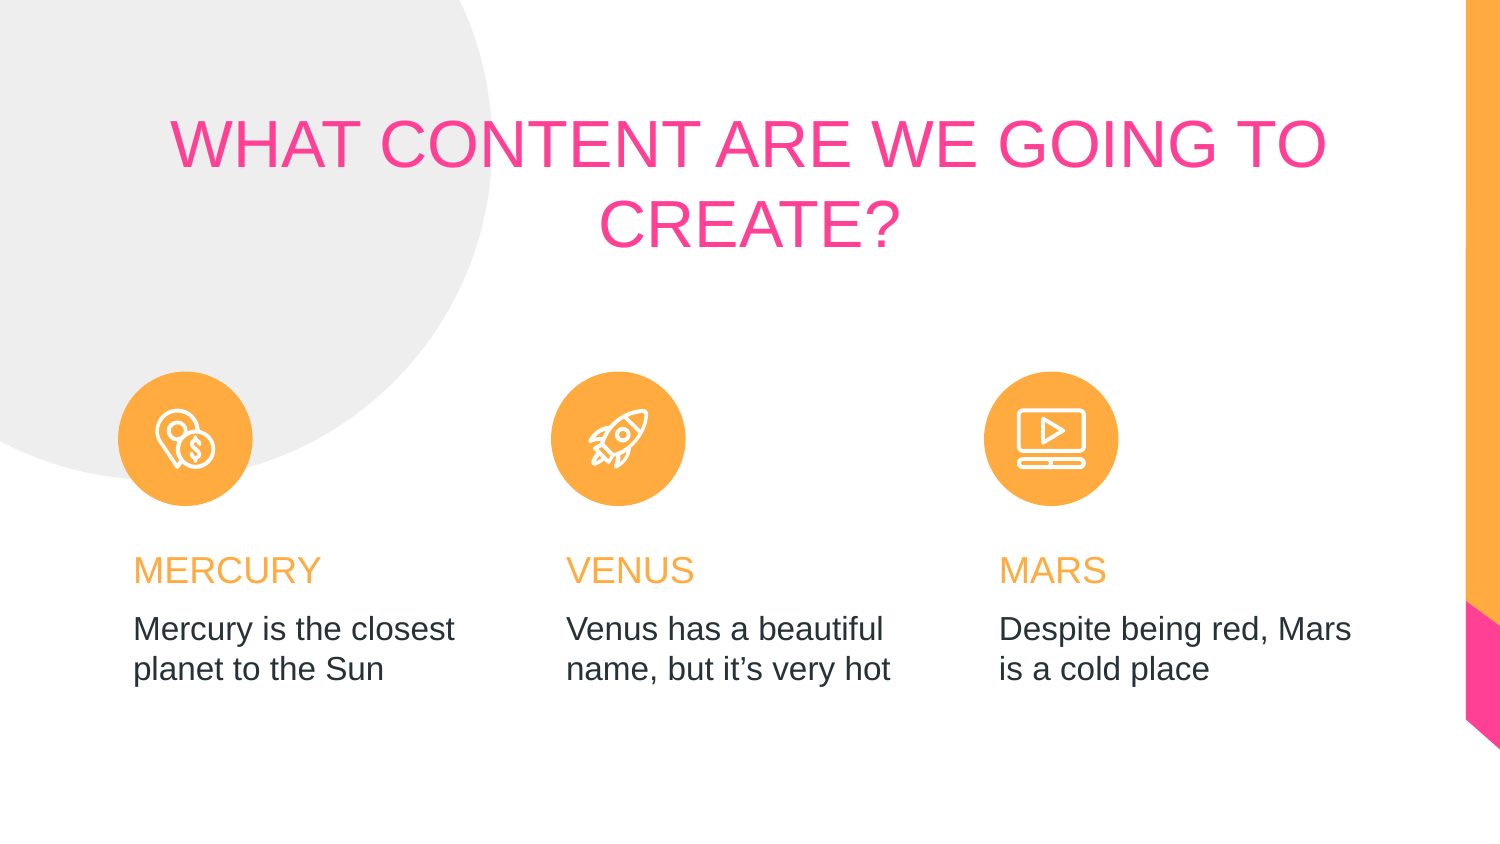

# WHAT CONTENT ARE WE GOING TO CREATE?

MERCURY
VENUS
MARS
Mercury is the closest planet to the Sun
Venus has a beautiful name, but it’s very hot
Despite being red, Mars is a cold place